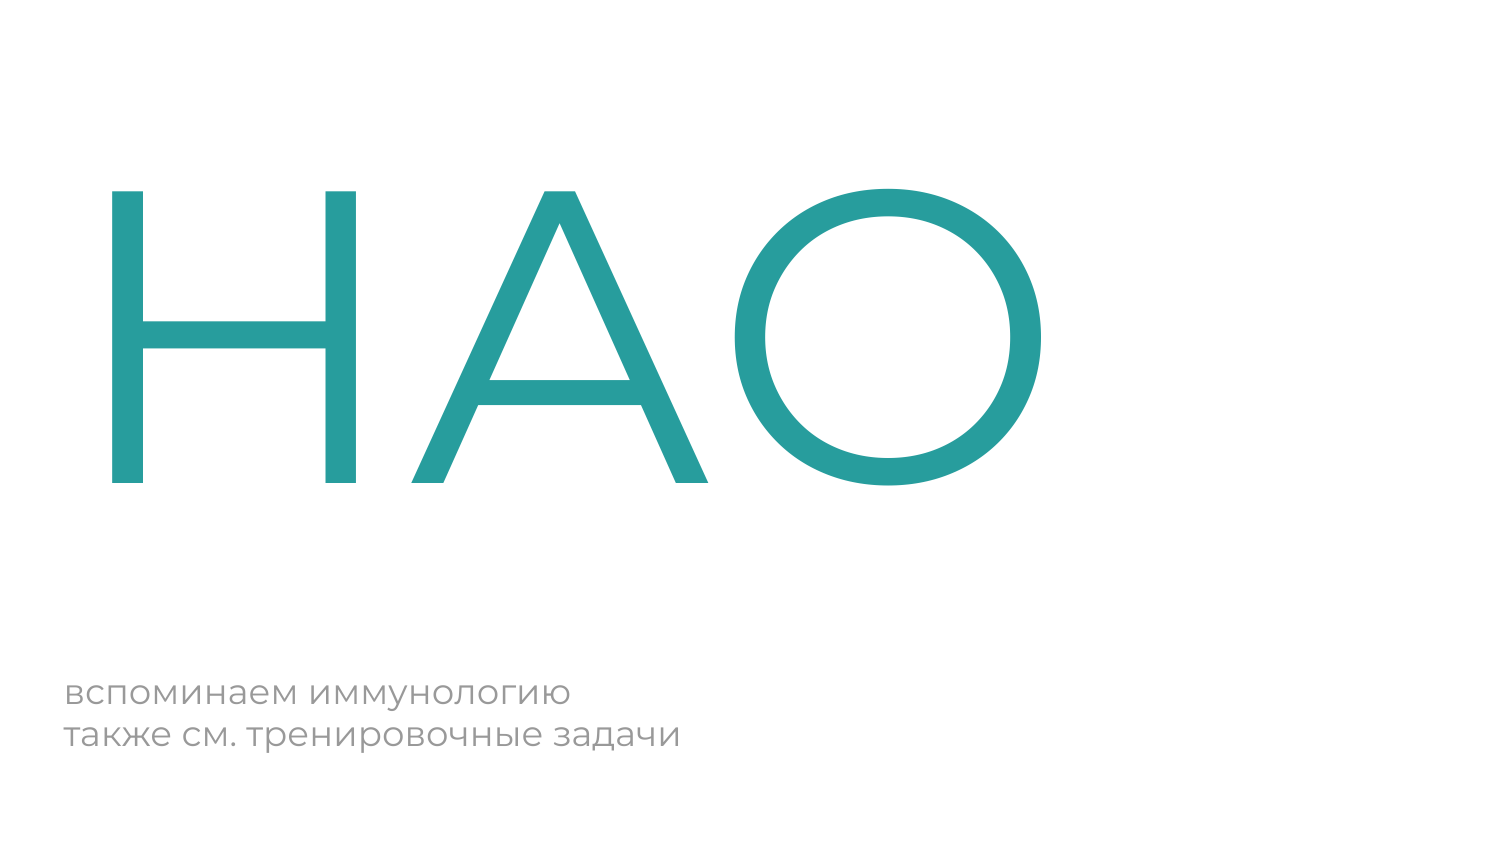

# НАО
вспоминаем иммунологию
также см. тренировочные задачи